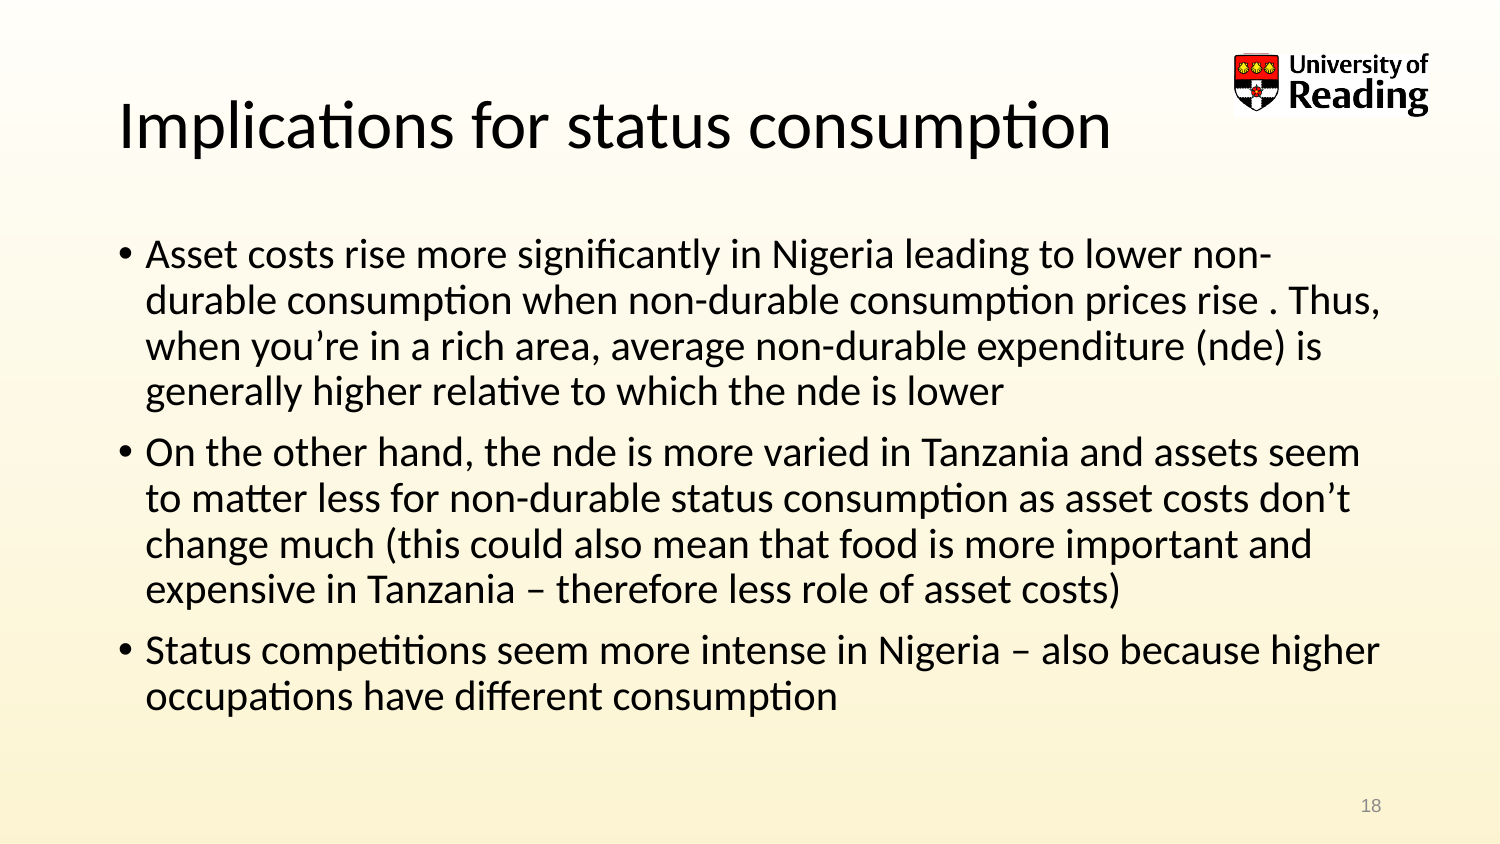

# Implications for status consumption
Asset costs rise more significantly in Nigeria leading to lower non-durable consumption when non-durable consumption prices rise . Thus, when you’re in a rich area, average non-durable expenditure (nde) is generally higher relative to which the nde is lower
On the other hand, the nde is more varied in Tanzania and assets seem to matter less for non-durable status consumption as asset costs don’t change much (this could also mean that food is more important and expensive in Tanzania – therefore less role of asset costs)
Status competitions seem more intense in Nigeria – also because higher occupations have different consumption
18